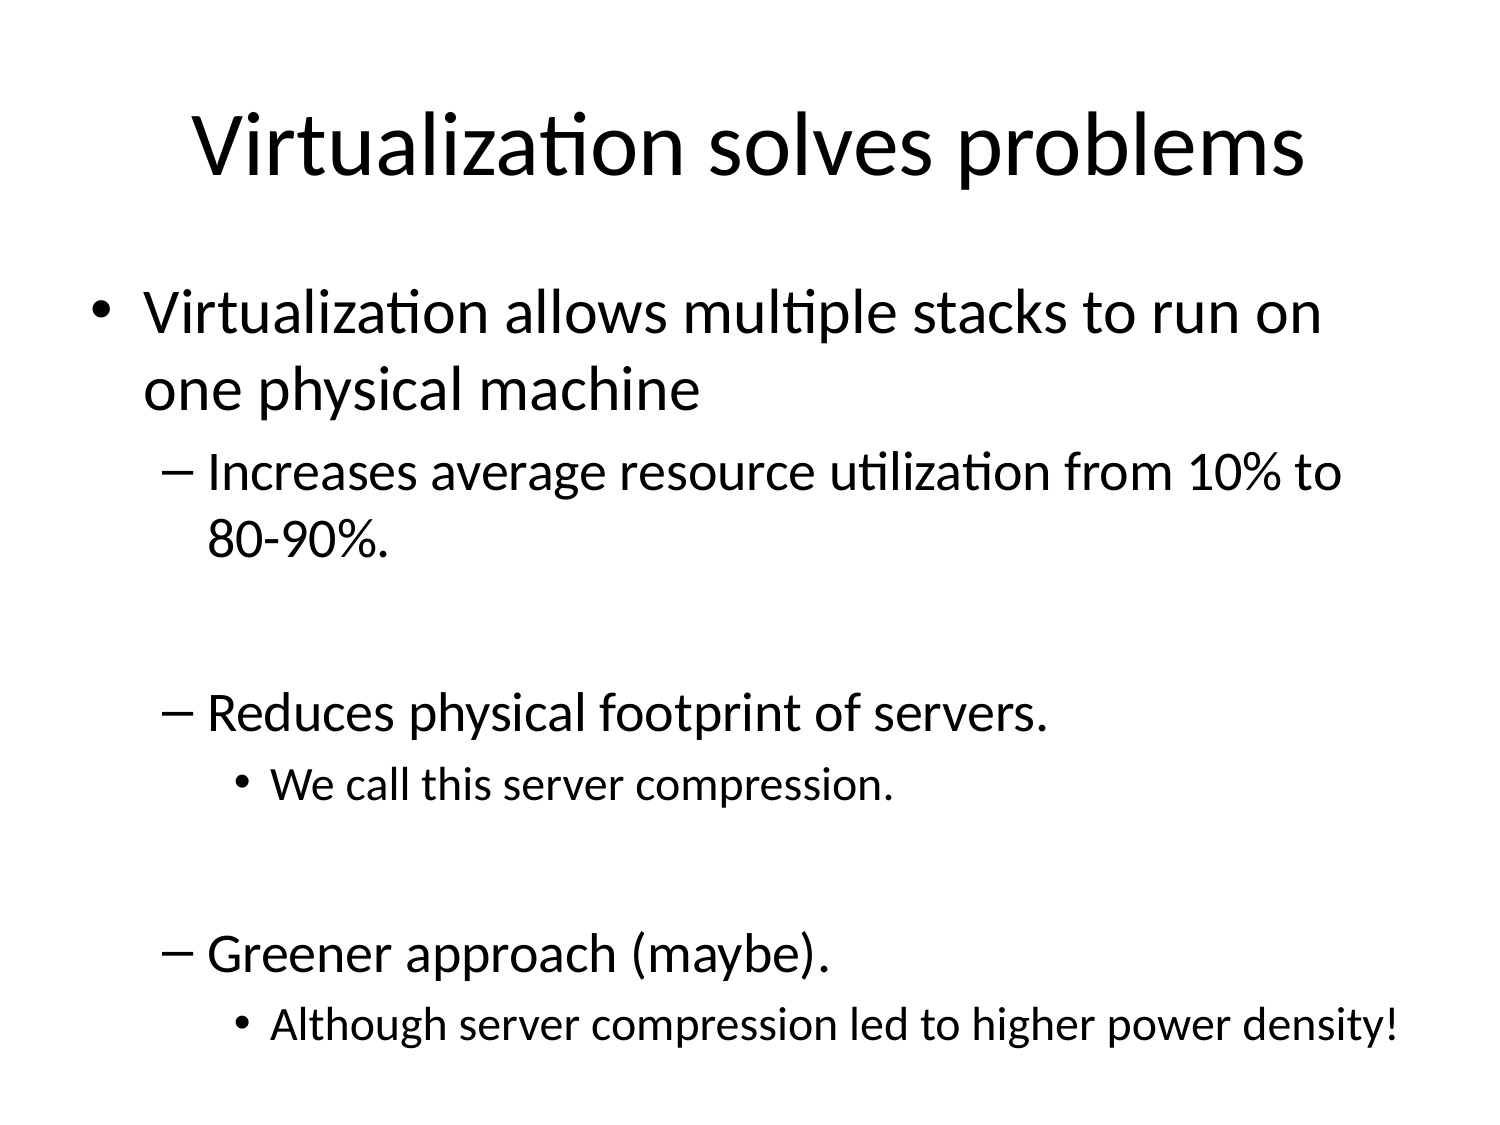

# Virtualization solves problems
Virtualization allows multiple stacks to run on one physical machine
Increases average resource utilization from 10% to 80-90%.

Reduces physical footprint of servers.
We call this server compression.

Greener approach (maybe).
Although server compression led to higher power density!